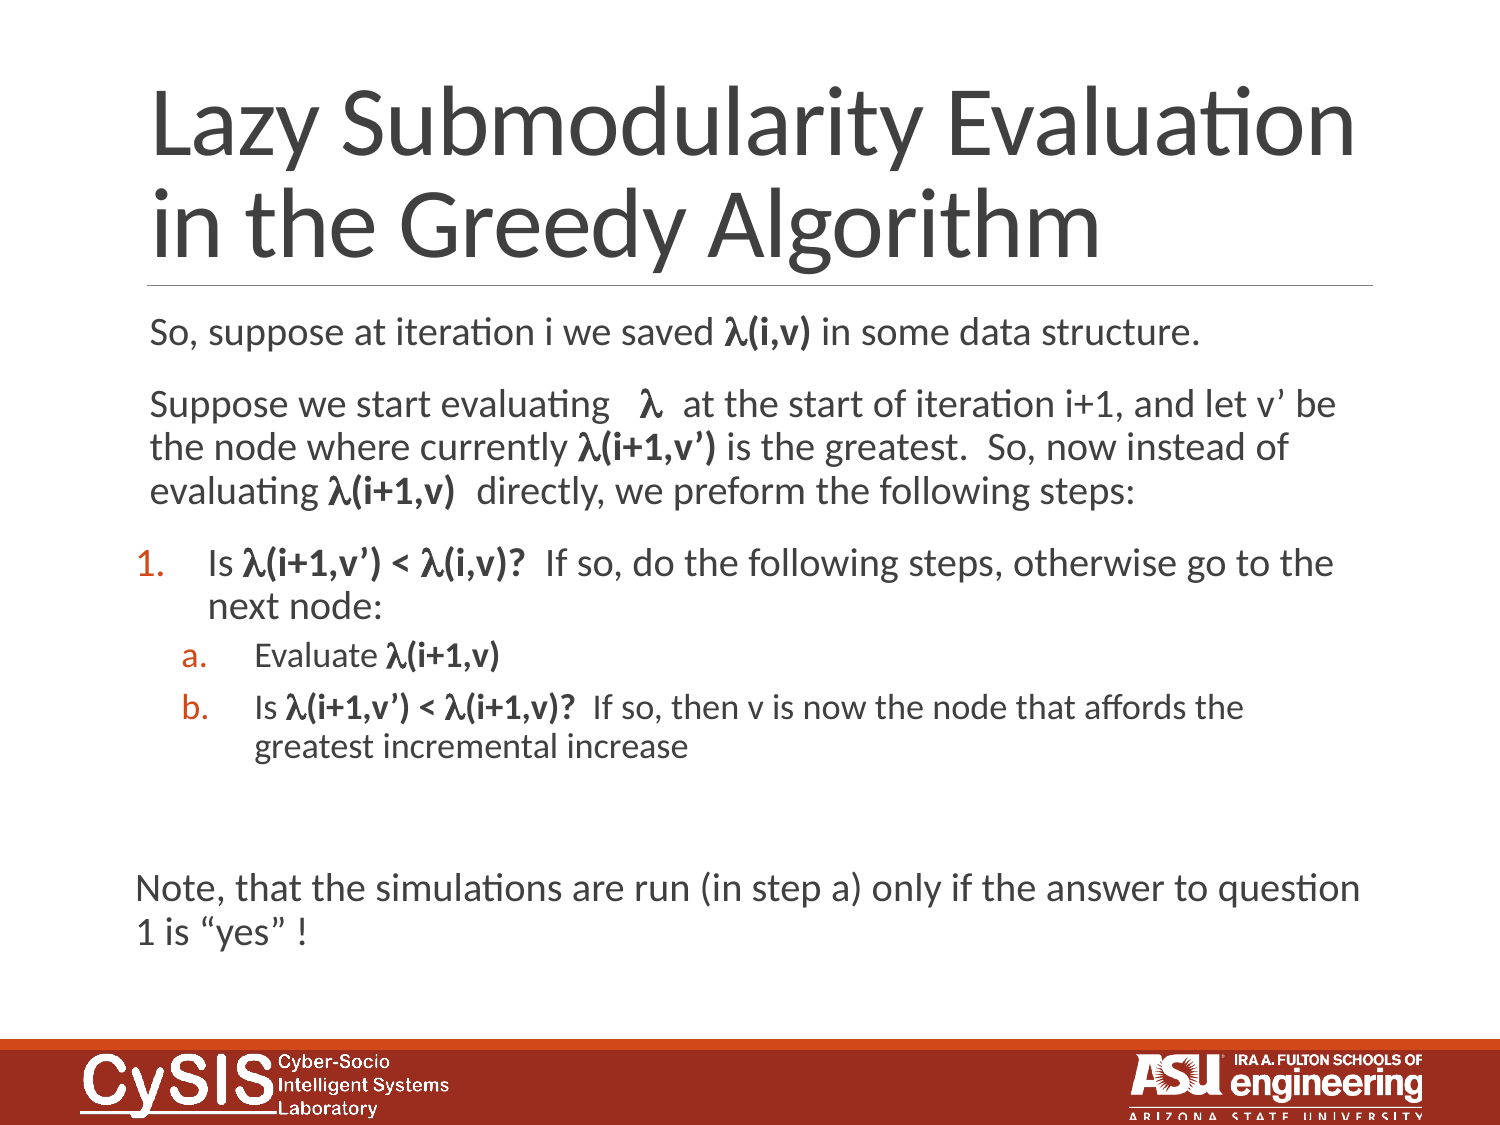

# Lazy Submodularity Evaluation in the Greedy Algorithm
So, suppose at iteration i we saved λ(i,v) in some data structure.
Suppose we start evaluating  λ at the start of iteration i+1, and let v’ be the node where currently λ(i+1,v’) is the greatest.  So, now instead of evaluating λ(i+1,v) directly, we preform the following steps:
Is λ(i+1,v’) < λ(i,v)?  If so, do the following steps, otherwise go to the next node:
Evaluate λ(i+1,v)
Is λ(i+1,v’) < λ(i+1,v)?  If so, then v is now the node that affords the greatest incremental increase

Note, that the simulations are run (in step a) only if the answer to question 1 is “yes” !